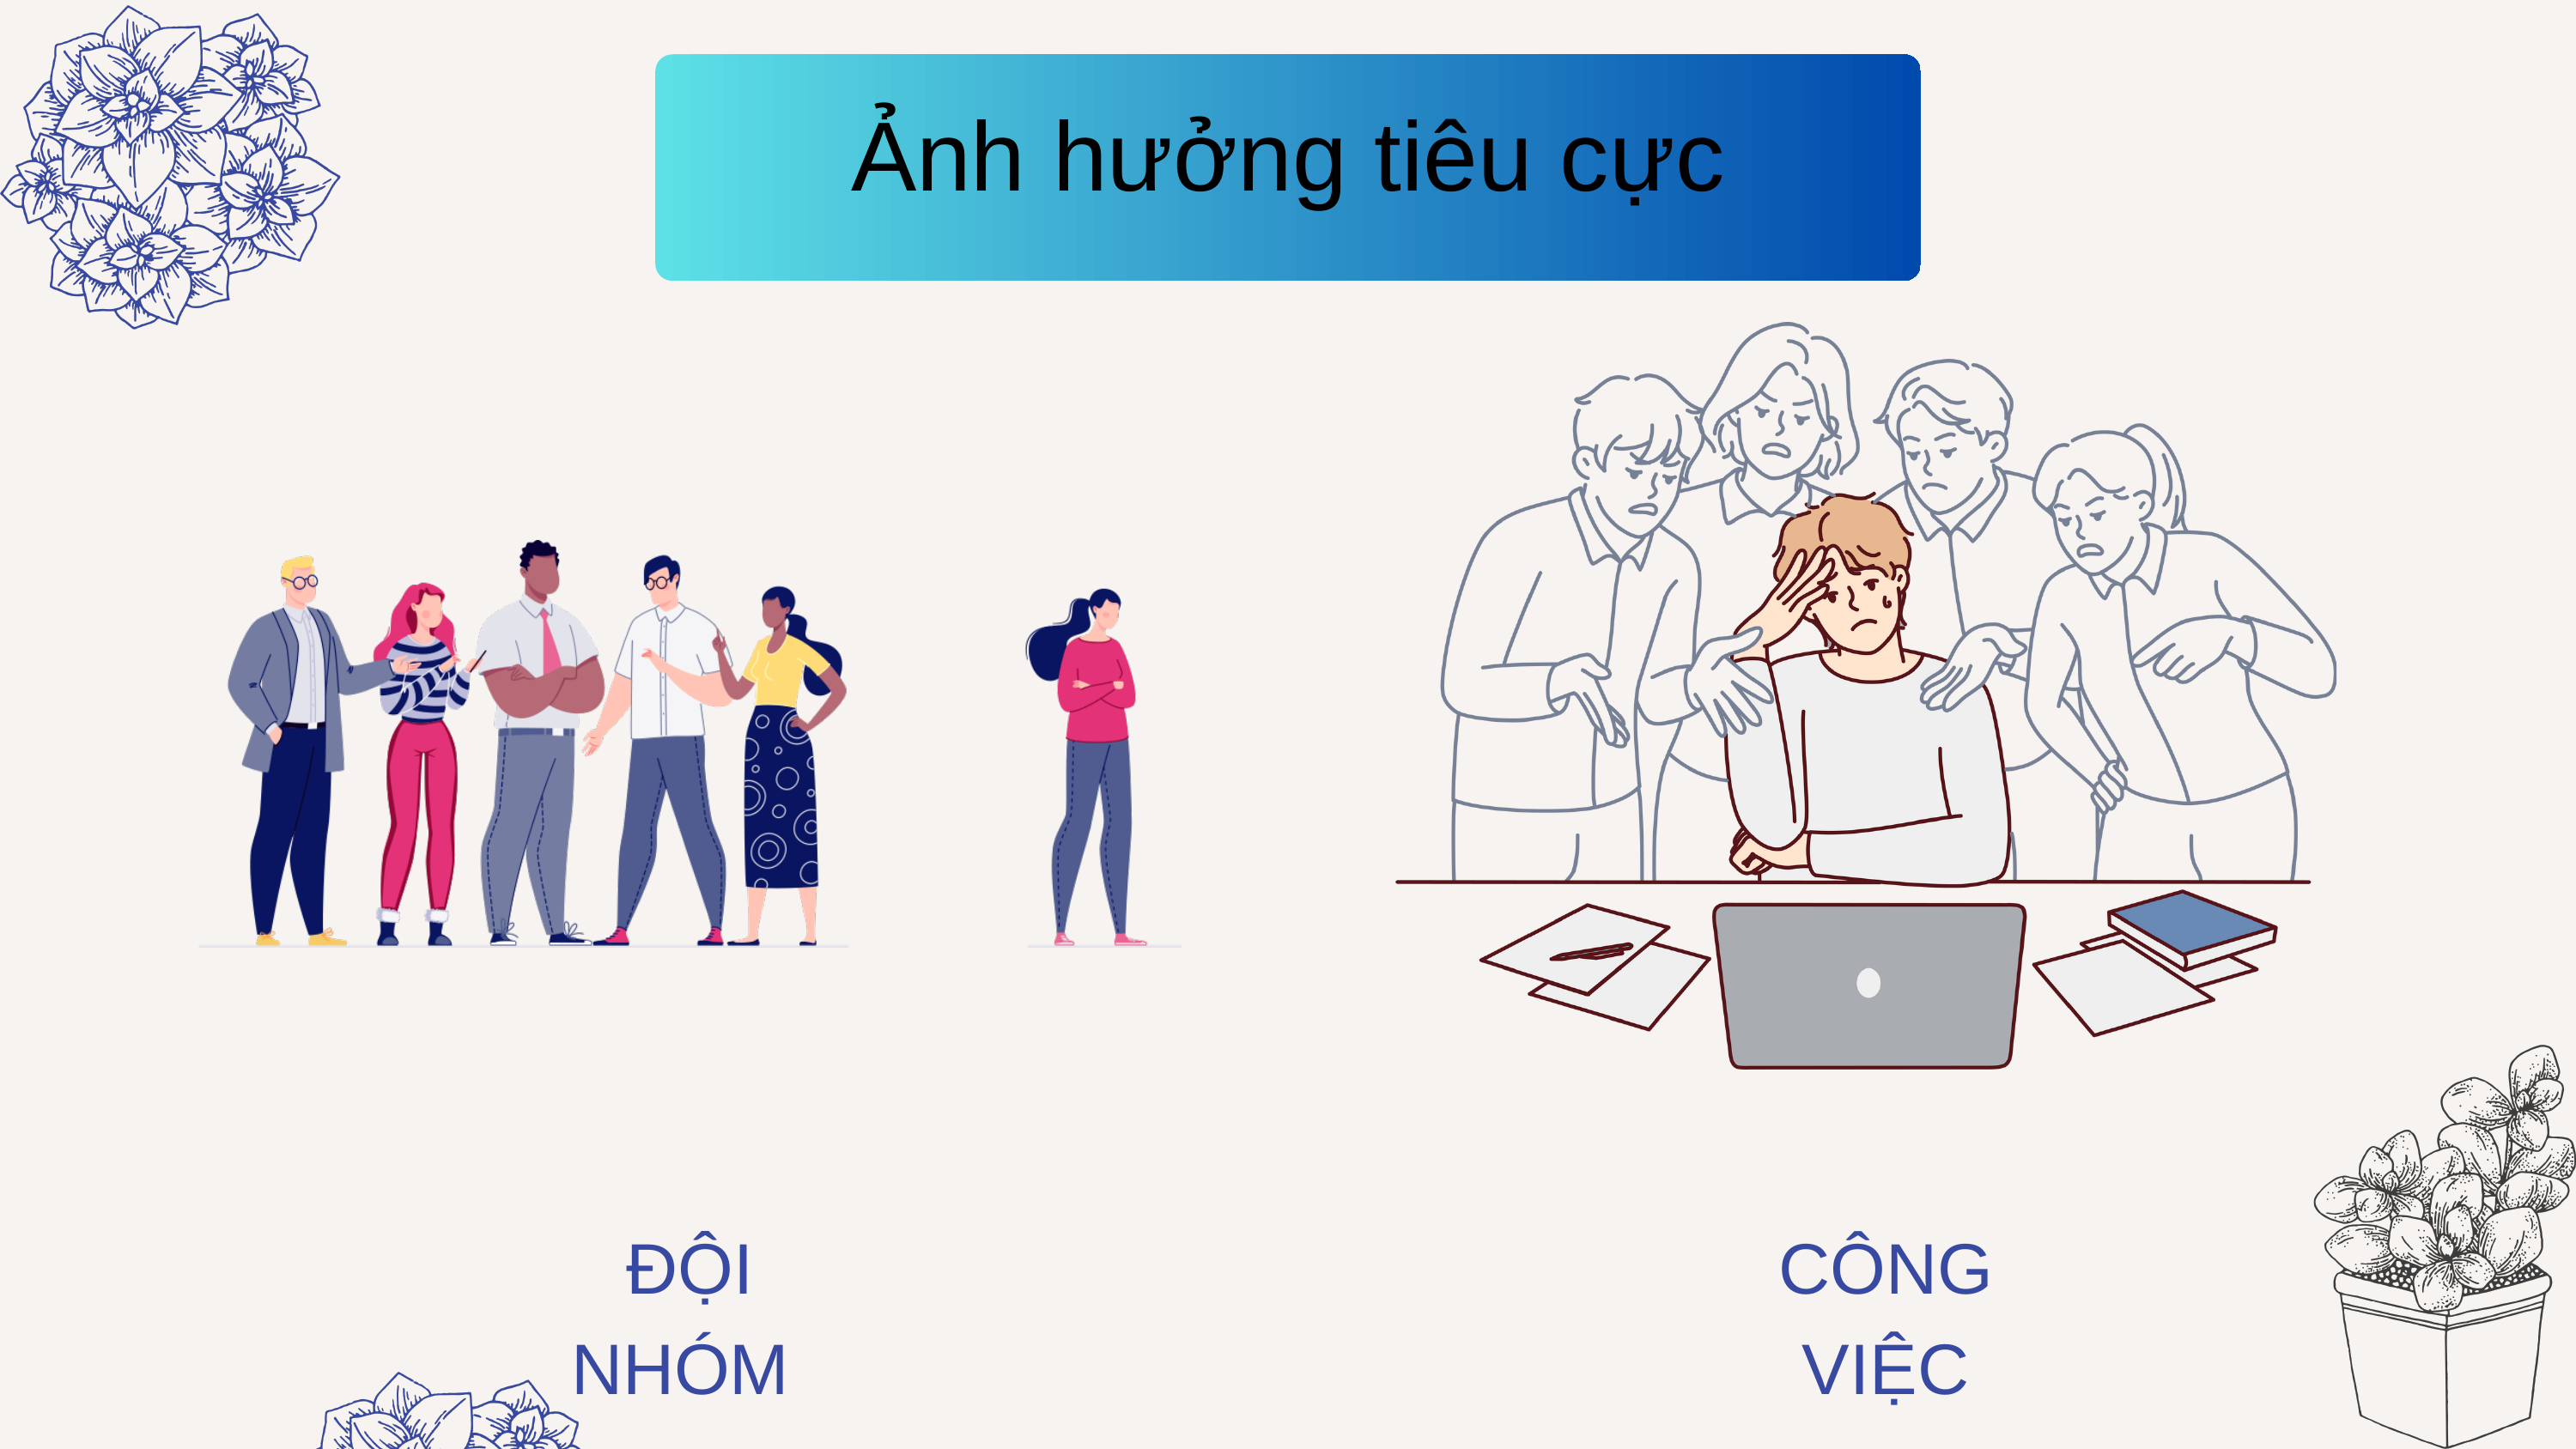

Ảnh hưởng tiêu cực

ĐỘI NHÓM
CÔNG VIỆC